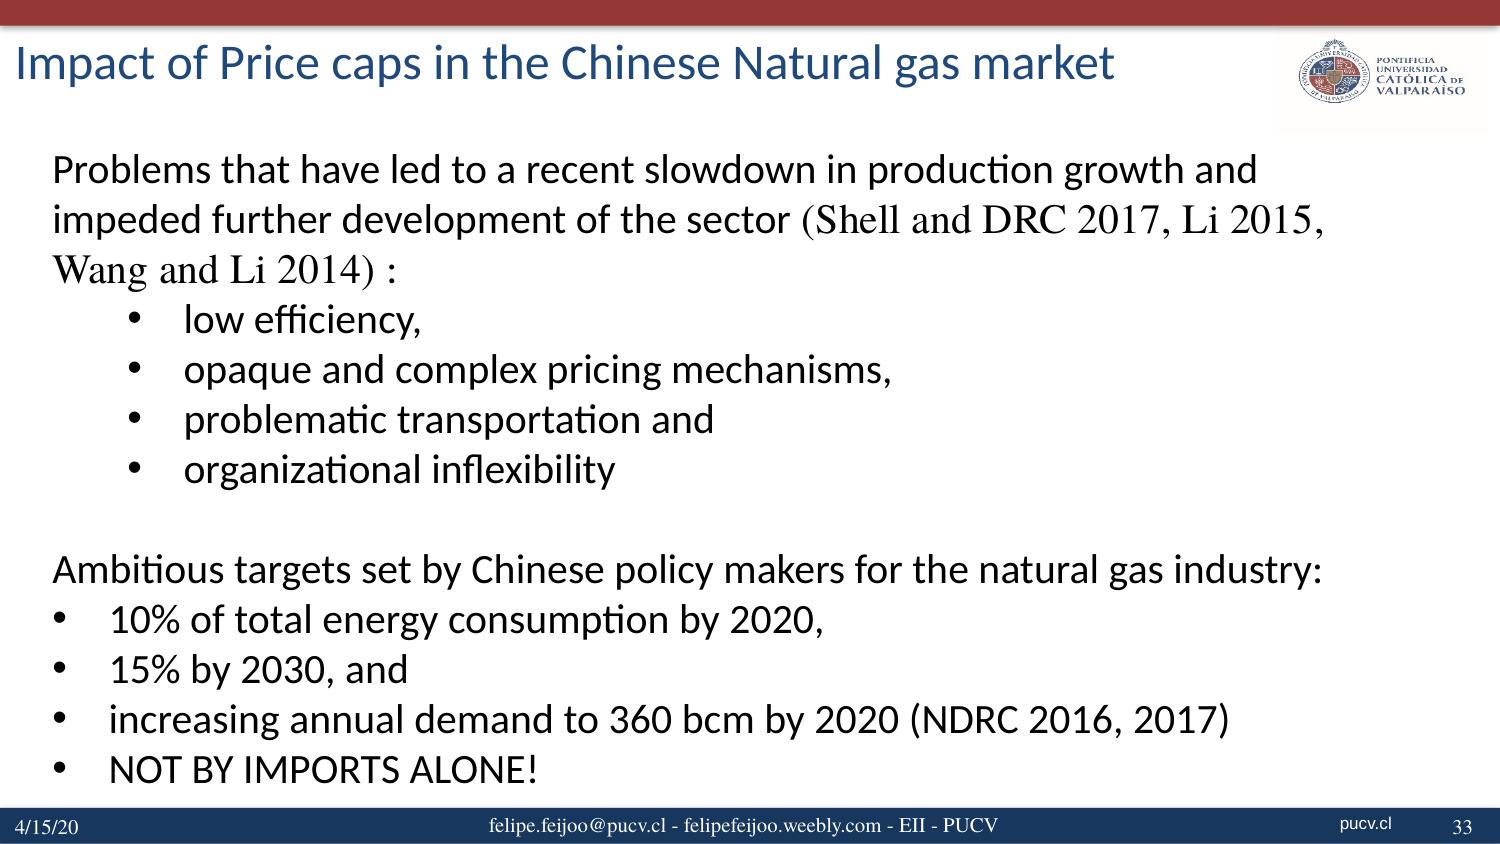

# Impact of Price caps in the Chinese Natural gas market
Problems that have led to a recent slowdown in production growth and impeded further development of the sector (Shell and DRC 2017, Li 2015, Wang and Li 2014) :
low efficiency,
opaque and complex pricing mechanisms,
problematic transportation and
organizational inflexibility

Ambitious targets set by Chinese policy makers for the natural gas industry:
10% of total energy consumption by 2020,
15% by 2030, and
increasing annual demand to 360 bcm by 2020 (NDRC 2016, 2017)
NOT BY IMPORTS ALONE!
4/15/20
felipe.feijoo@pucv.cl - felipefeijoo.weebly.com - EII - PUCV
33